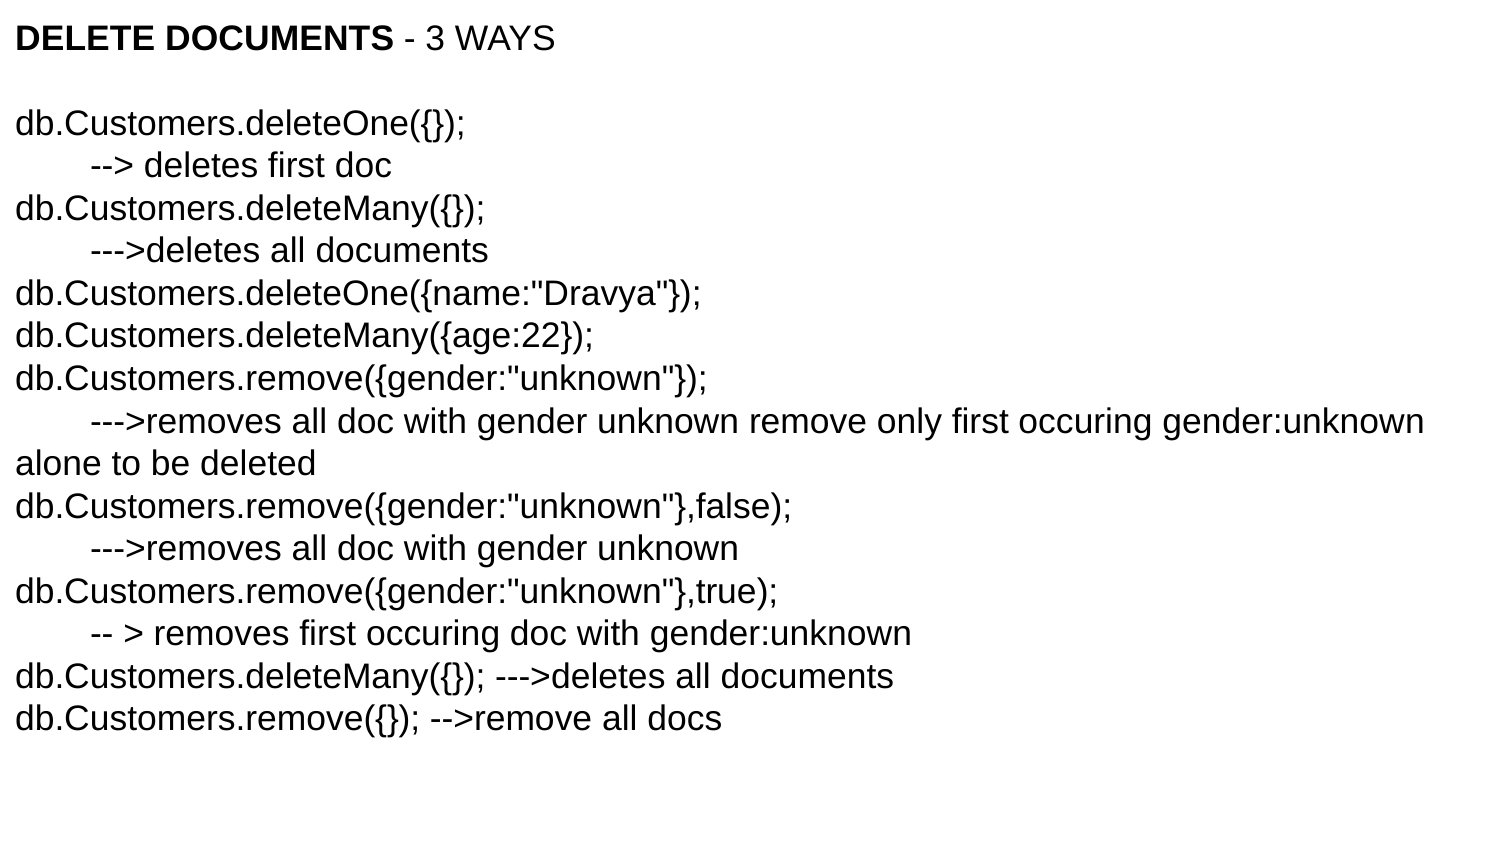

DELETE DOCUMENTS - 3 WAYS

db.Customers.deleteOne({});
--> deletes first doc
db.Customers.deleteMany({});
--->deletes all documents
db.Customers.deleteOne({name:"Dravya"});
db.Customers.deleteMany({age:22});
db.Customers.remove({gender:"unknown"});
--->removes all doc with gender unknown remove only first occuring gender:unknown alone to be deleted
db.Customers.remove({gender:"unknown"},false);
--->removes all doc with gender unknown
db.Customers.remove({gender:"unknown"},true);
-- > removes first occuring doc with gender:unknown
db.Customers.deleteMany({}); --->deletes all documents
db.Customers.remove({}); -->remove all docs